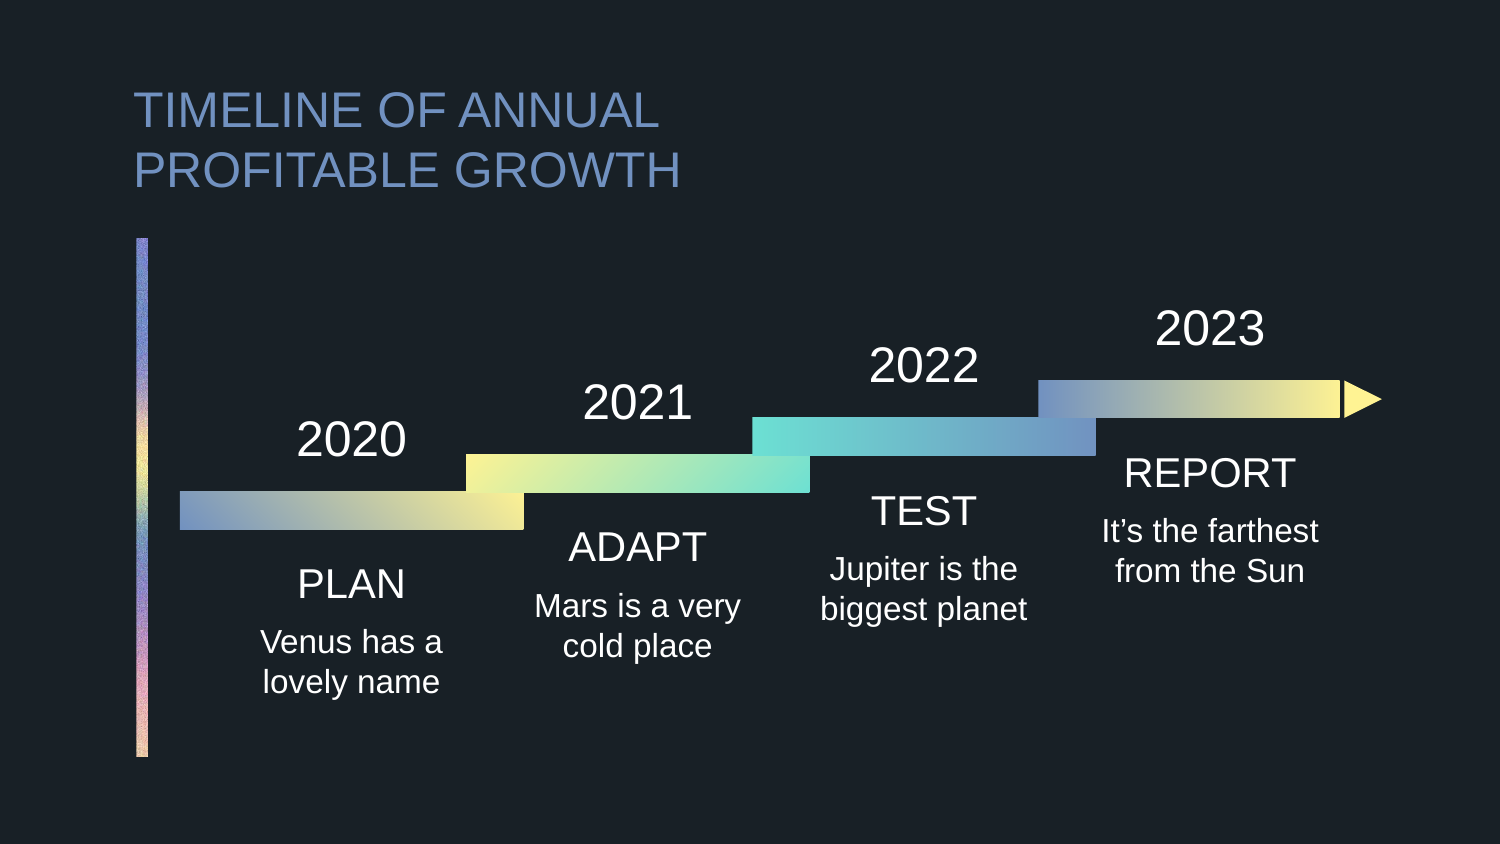

# TIMELINE OF ANNUAL PROFITABLE GROWTH
2023
2022
2021

2020
REPORT
TEST
It’s the farthest from the Sun
ADAPT
Jupiter is the biggest planet
PLAN
Mars is a very cold place
Venus has a lovely name